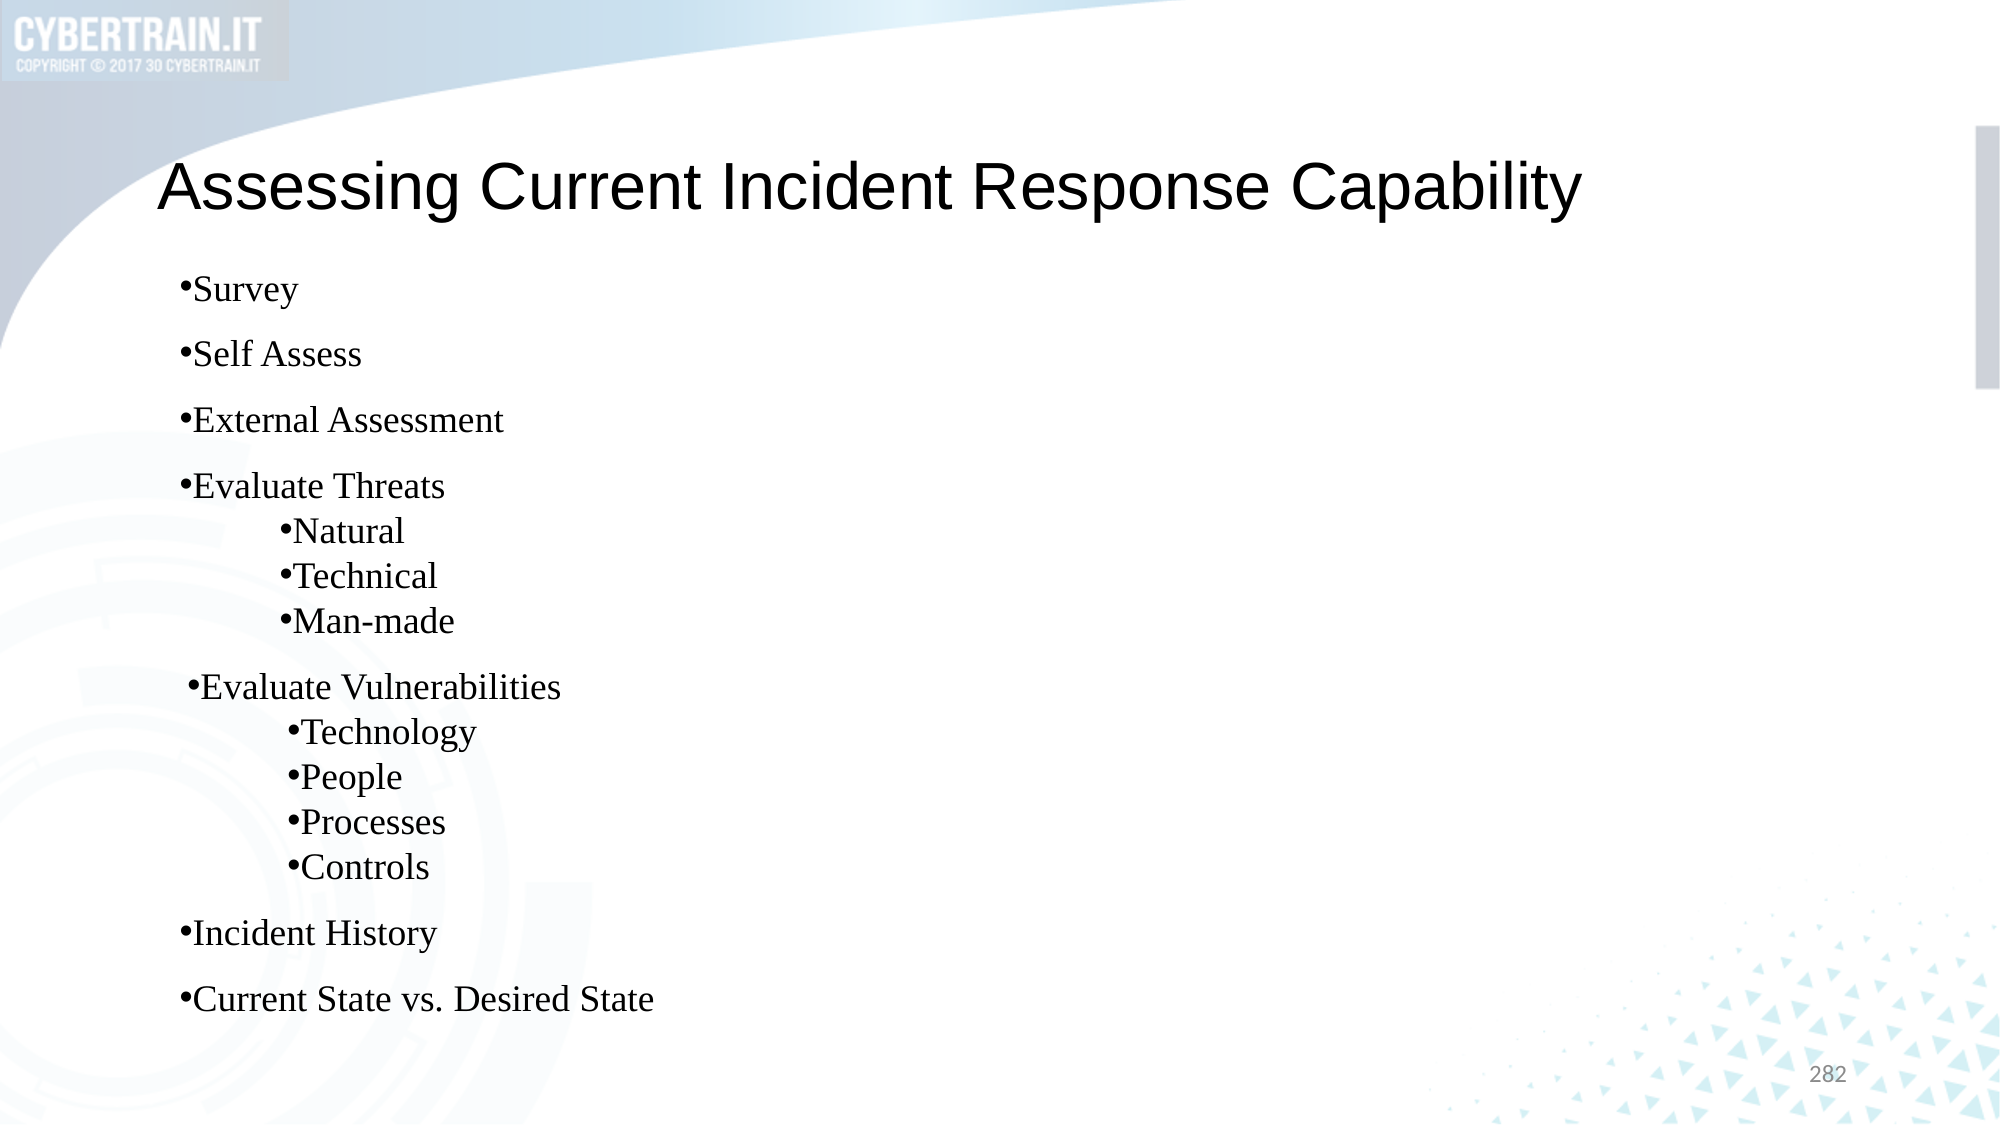

# Assessing Current Incident Response Capability
Survey
Self Assess
External Assessment
Evaluate Threats
Natural
Technical
Man-made
Evaluate Vulnerabilities
Technology
People
Processes
Controls
Incident History
Current State vs. Desired State

282